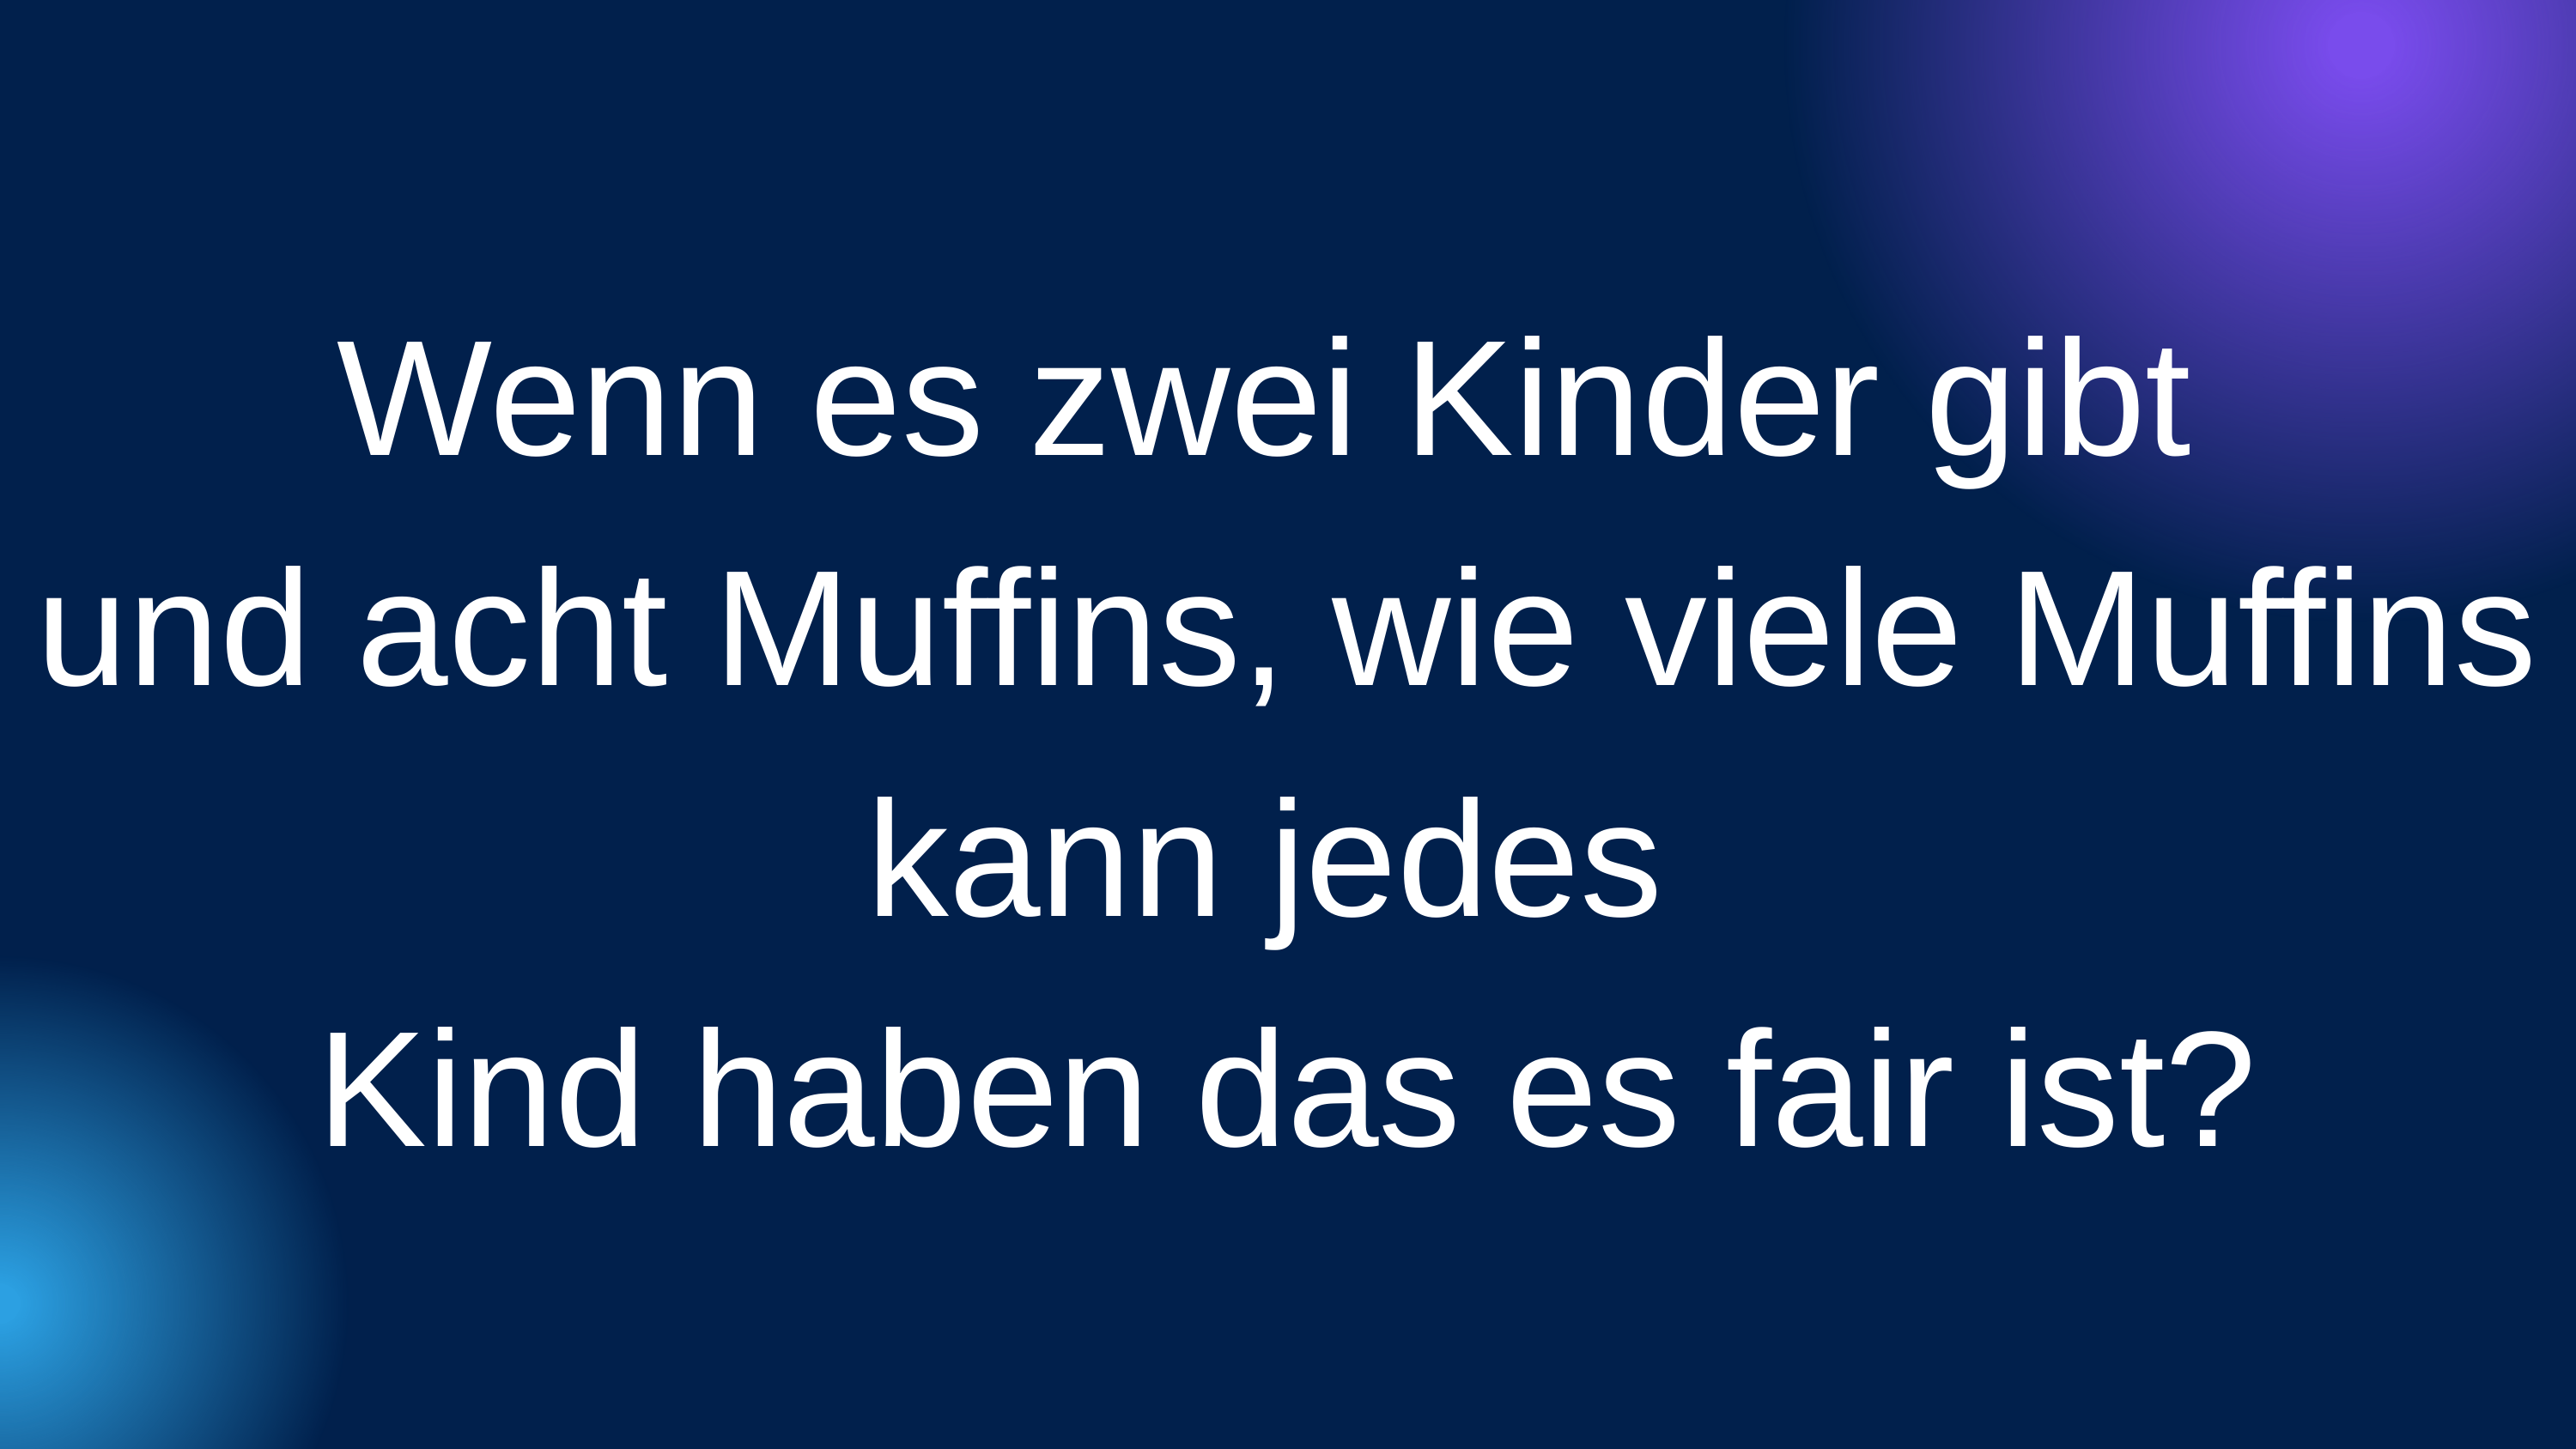

Wenn es zwei Kinder gibt
und acht Muffins, wie viele Muffins kann jedes
Kind haben das es fair ist?